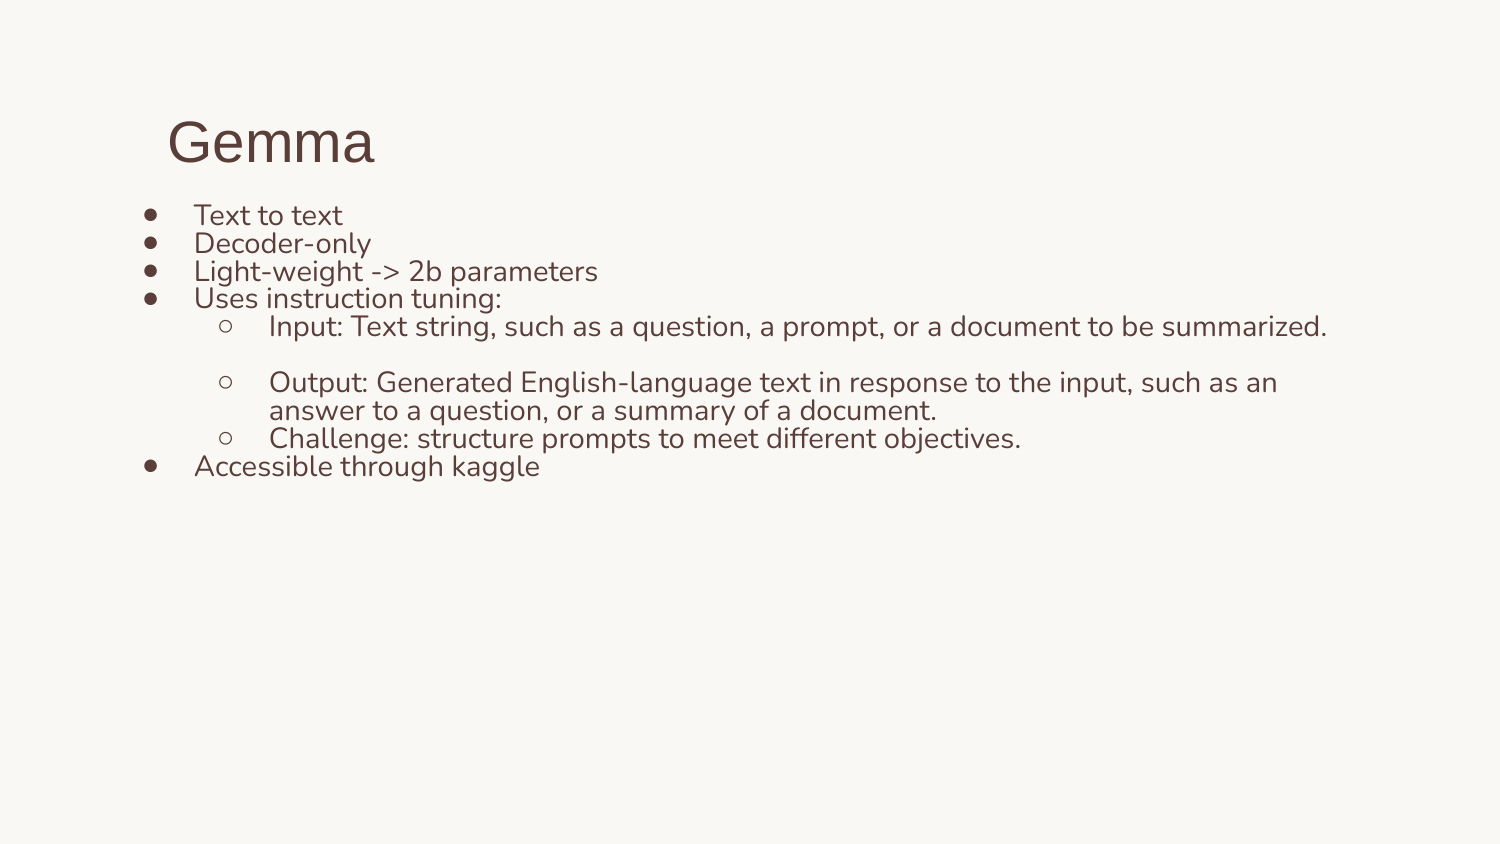

# Gemma
Text to text
Decoder-only
Light-weight -> 2b parameters
Uses instruction tuning:
Input: Text string, such as a question, a prompt, or a document to be summarized.

Output: Generated English-language text in response to the input, such as an answer to a question, or a summary of a document.
Challenge: structure prompts to meet different objectives.
Accessible through kaggle